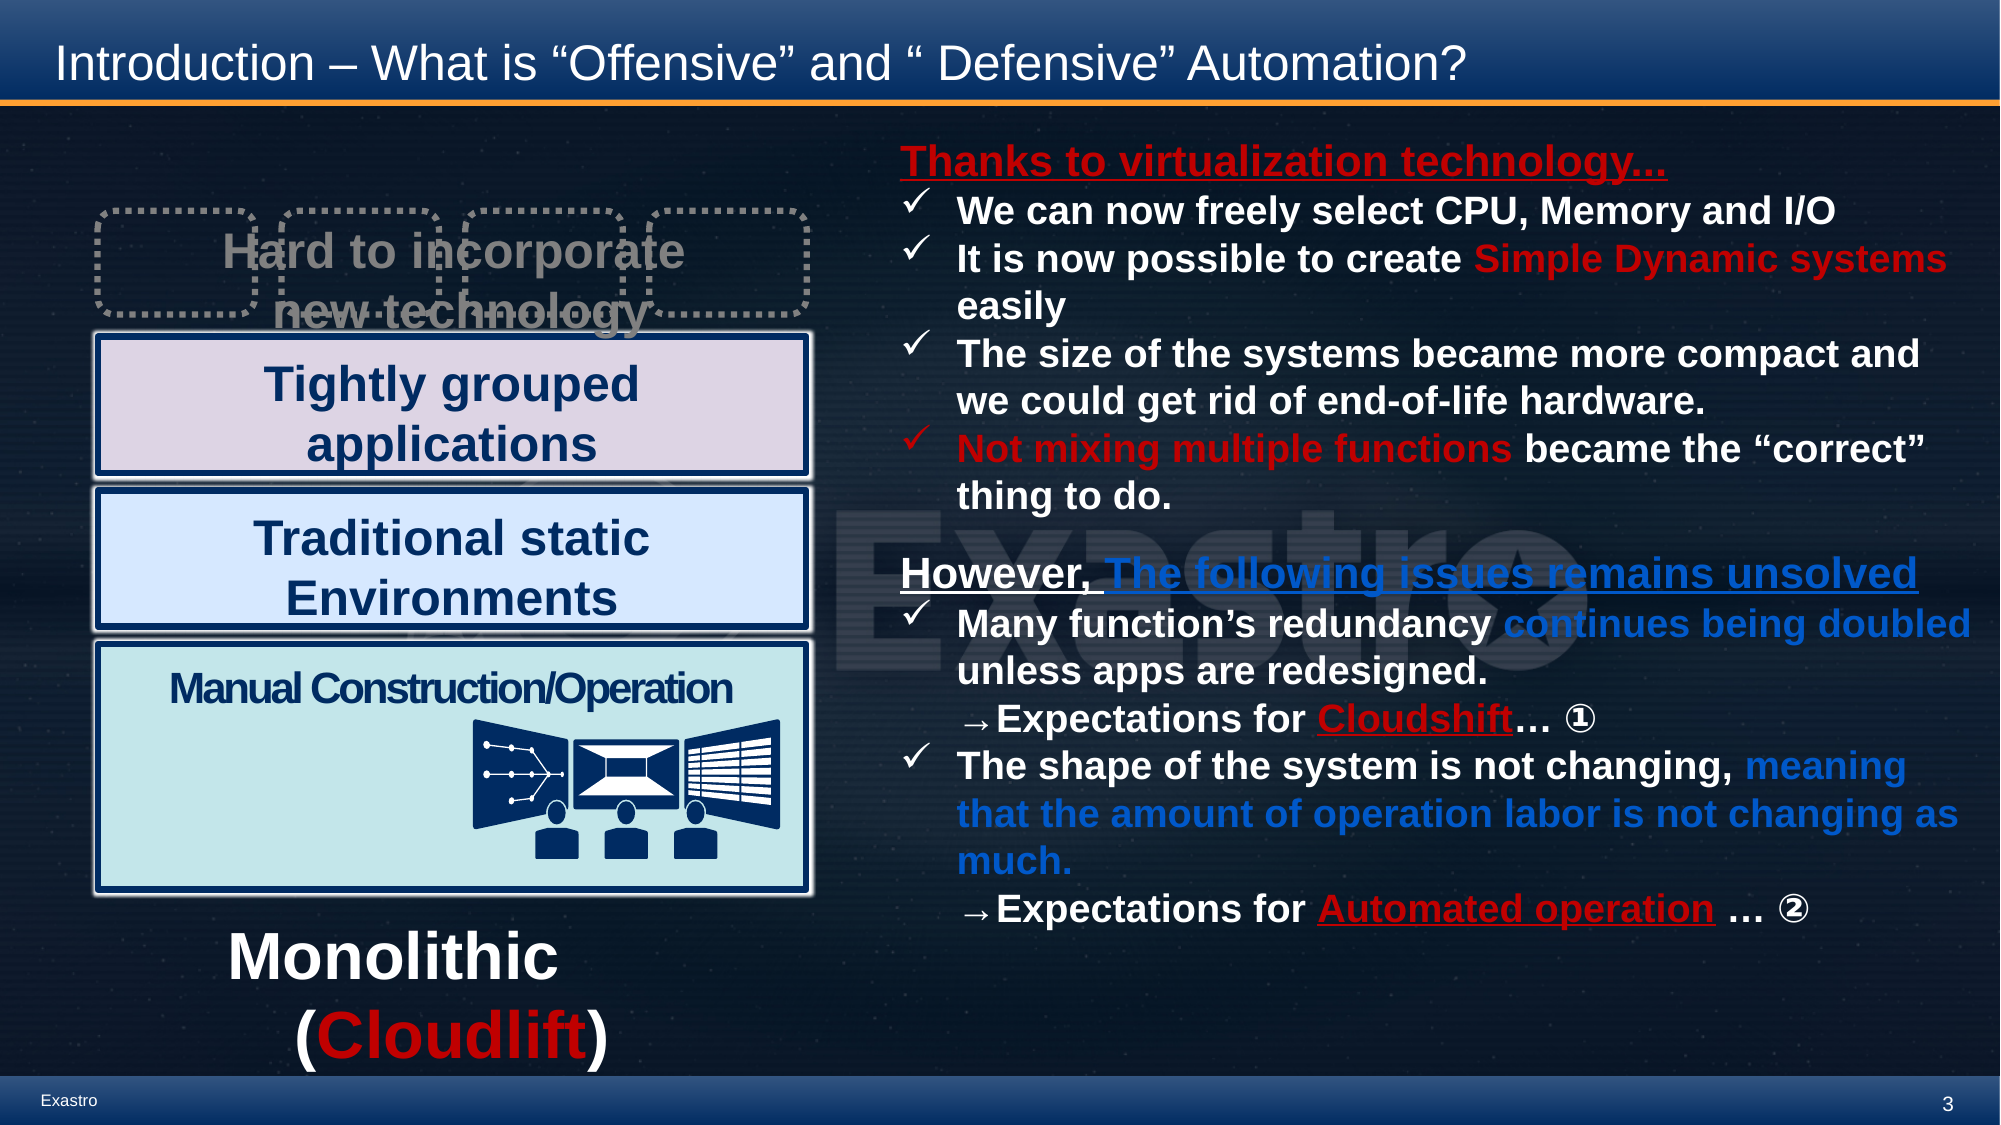

# Introduction – What is “Offensive” and “ Defensive” Automation?
Thanks to virtualization technology...
We can now freely select CPU, Memory and I/O
It is now possible to create Simple Dynamic systems easily
The size of the systems became more compact and we could get rid of end-of-life hardware.
Not mixing multiple functions became the “correct” thing to do.
However, The following issues remains unsolved
Many function’s redundancy continues being doubled
unless apps are redesigned.
→Expectations for Cloudshift… ①
The shape of the system is not changing, meaning that the amount of operation labor is not changing as much.
→Expectations for Automated operation … ②

Hard to incorporate
new technology
Tightly grouped applications
Traditional static
Environments
Manual Construction/Operation

Monolithic

(Cloudlift)